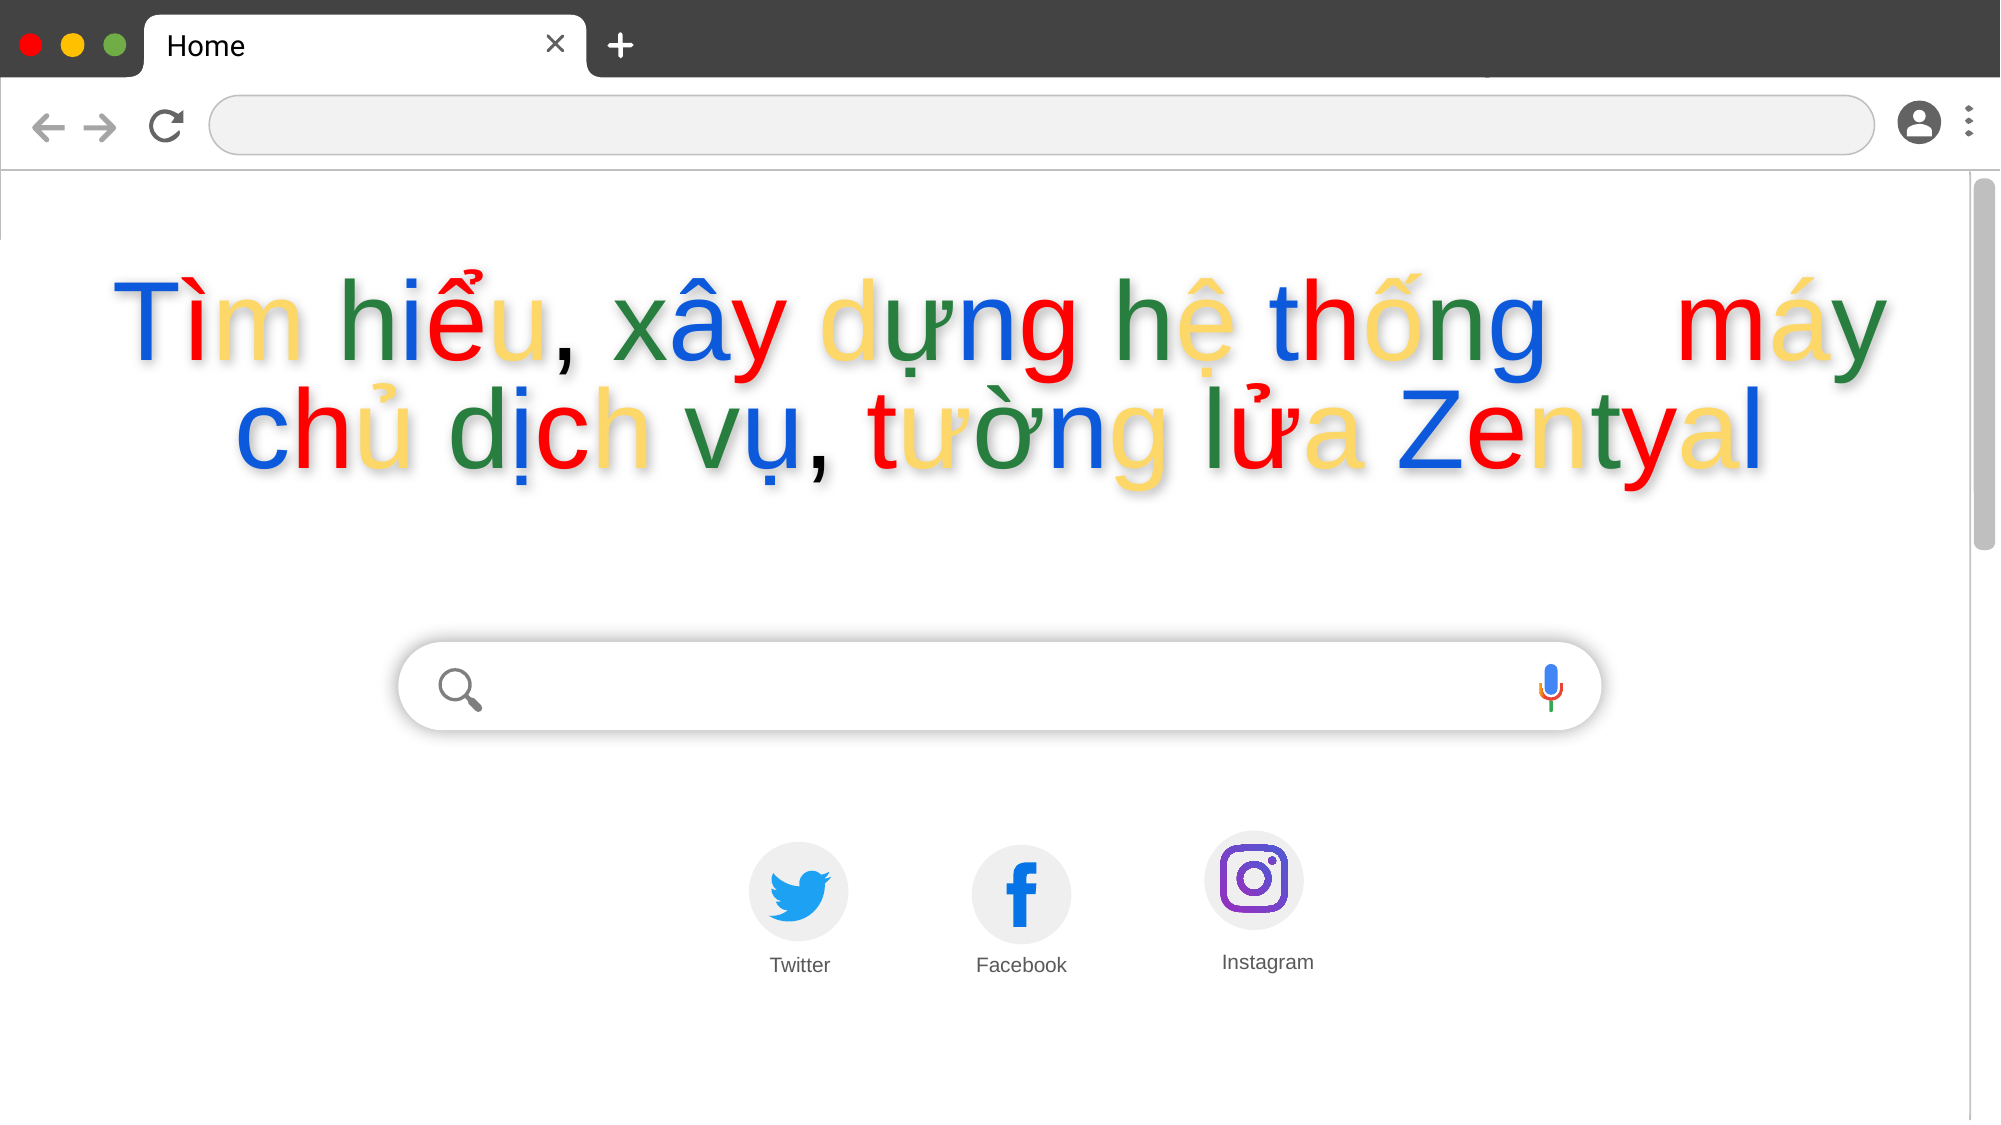

Home
# Tìm hiểu, xây dựng hệ thống    máy chủ dịch vụ, tường lửa Zentyal

Instagram
Twitter
Facebook